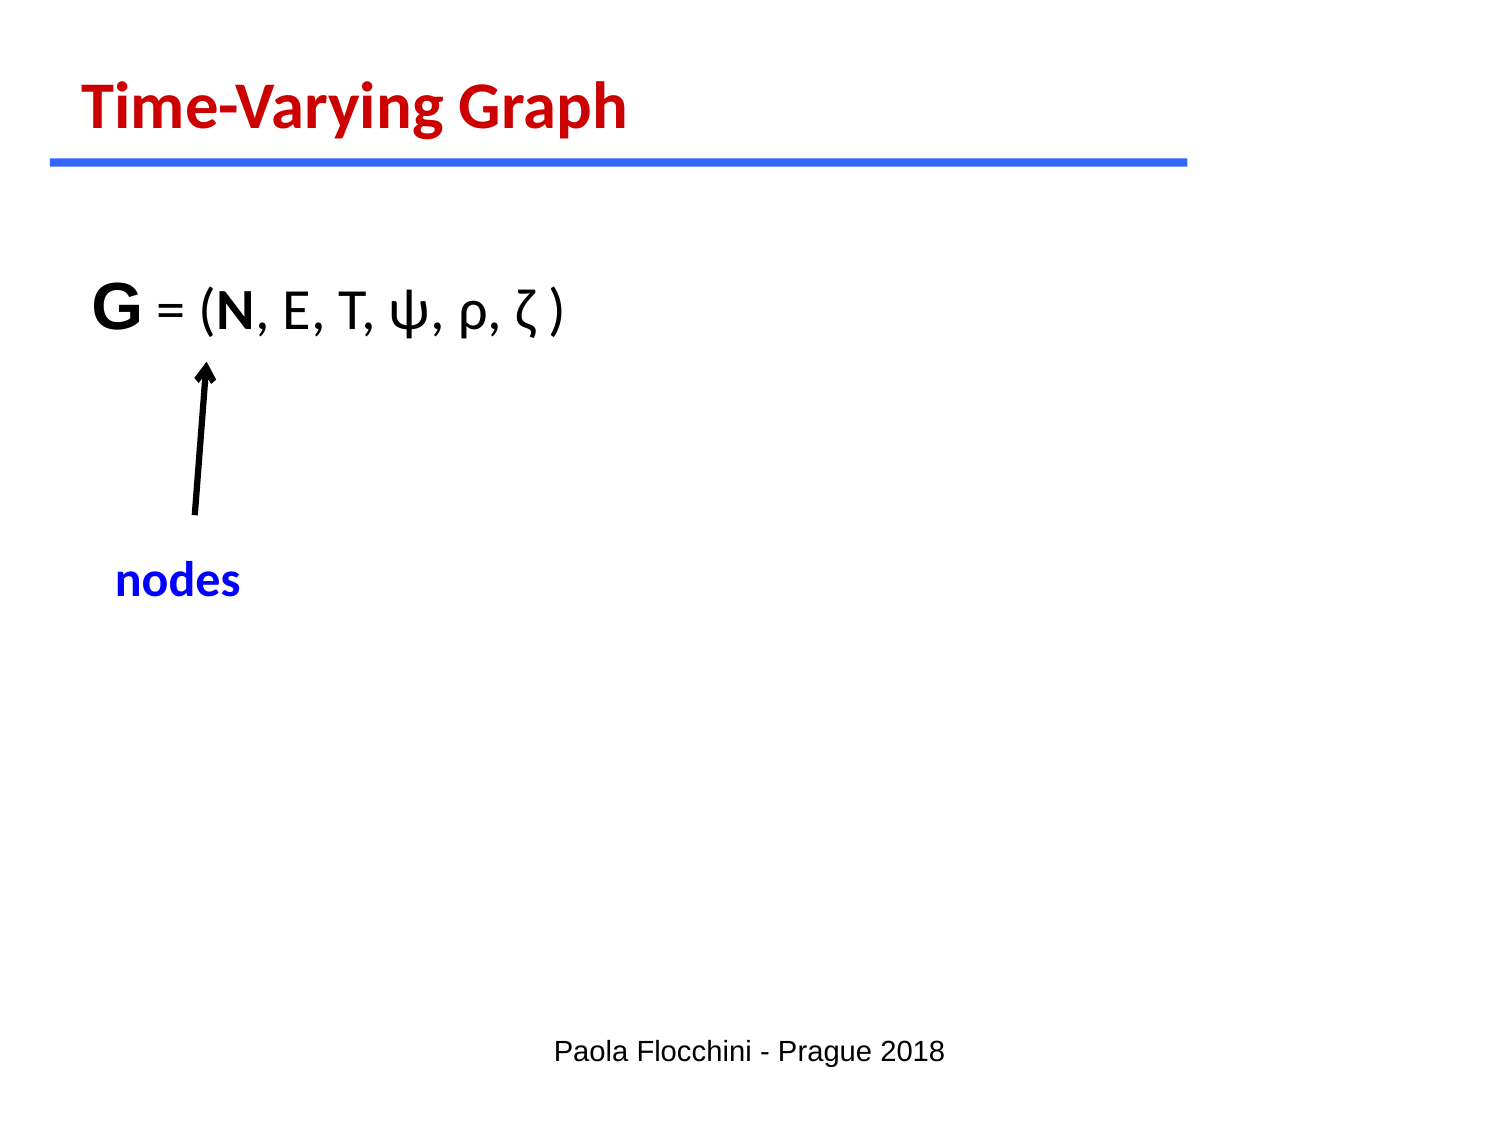

Time-Varying Graph

G = (N, E, T, ψ, ρ, ζ )
nodes
Paola Flocchini - Prague 2018